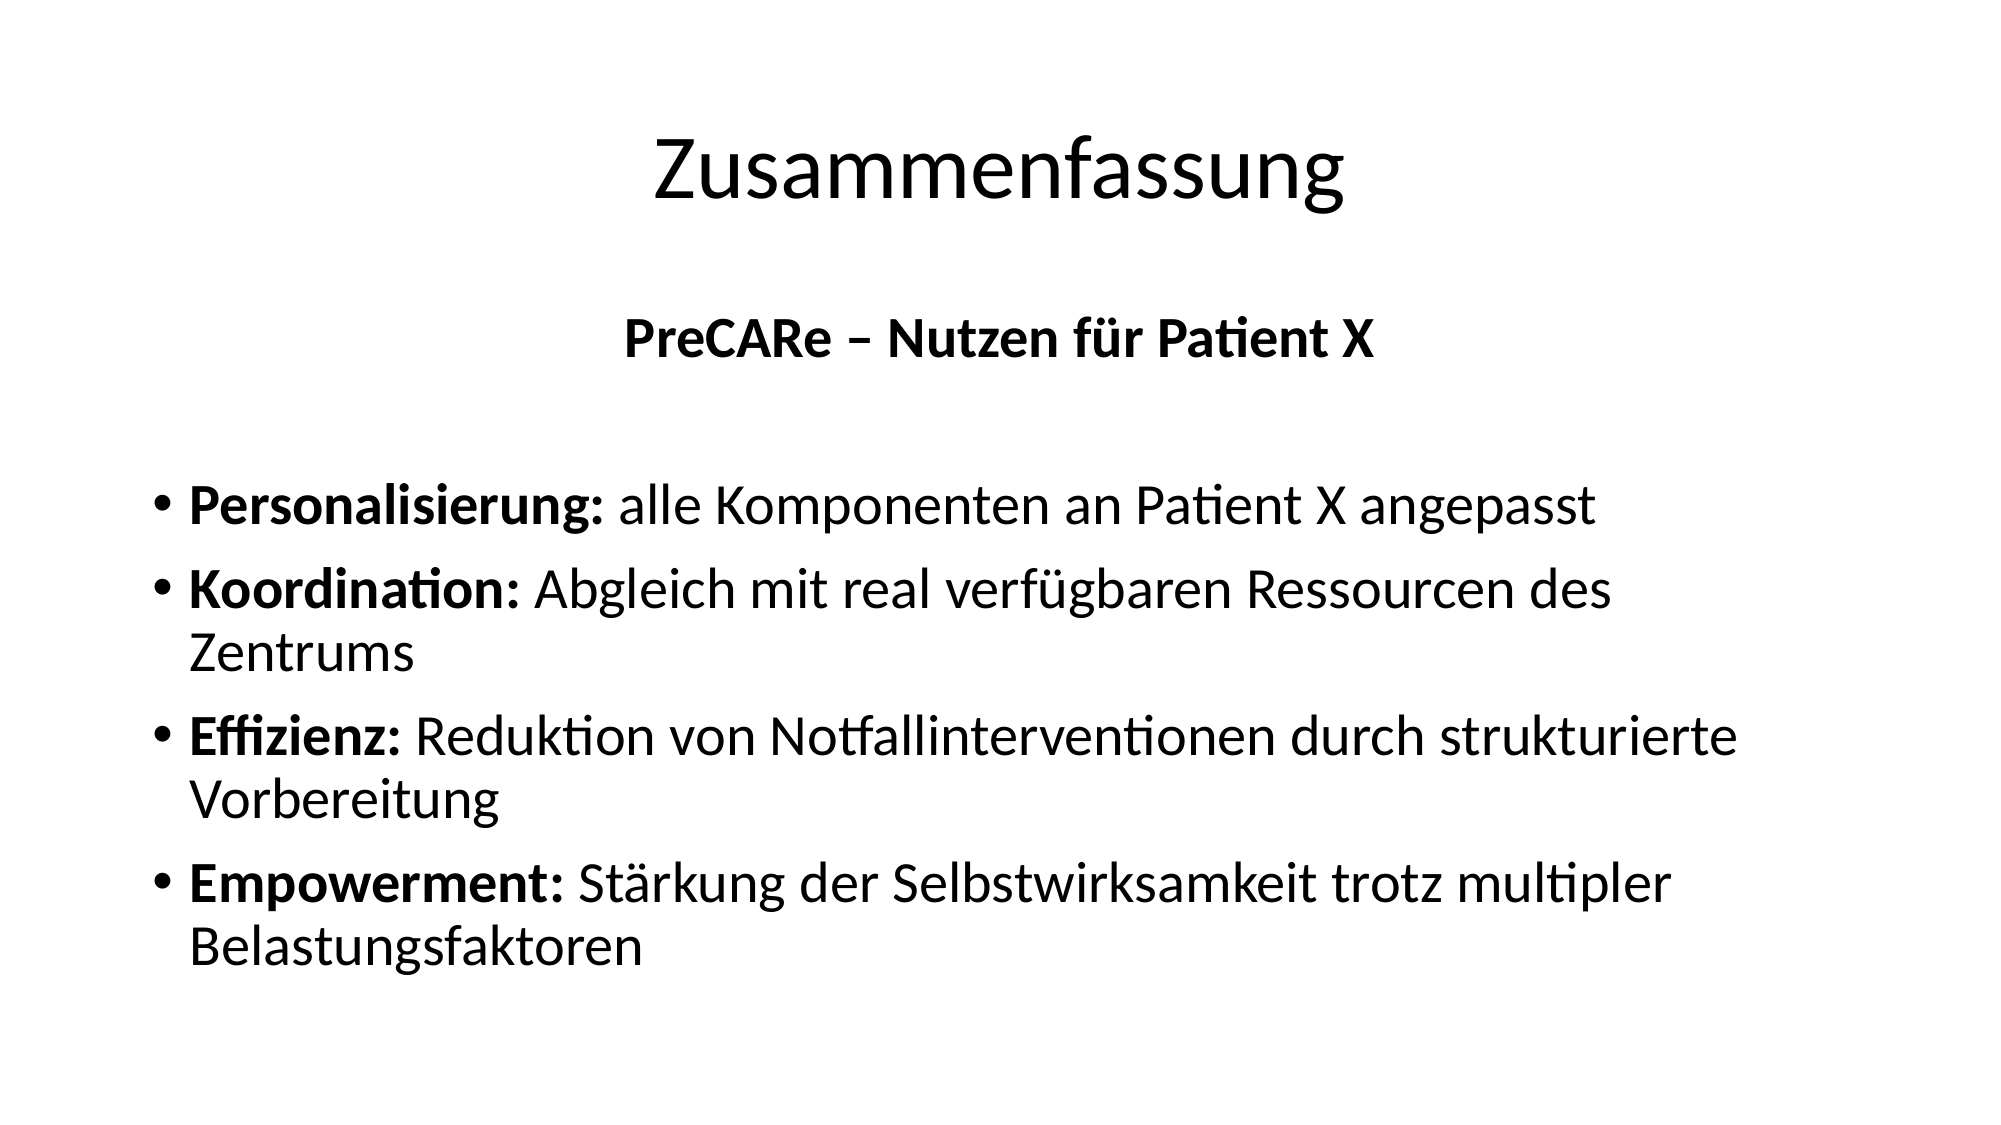

# Zusammenfassung
PreCARe – Nutzen für Patient X

Personalisierung: alle Komponenten an Patient X angepasst
Koordination: Abgleich mit real verfügbaren Ressourcen des Zentrums
Effizienz: Reduktion von Notfallinterventionen durch strukturierte Vorbereitung
Empowerment: Stärkung der Selbstwirksamkeit trotz multipler Belastungsfaktoren